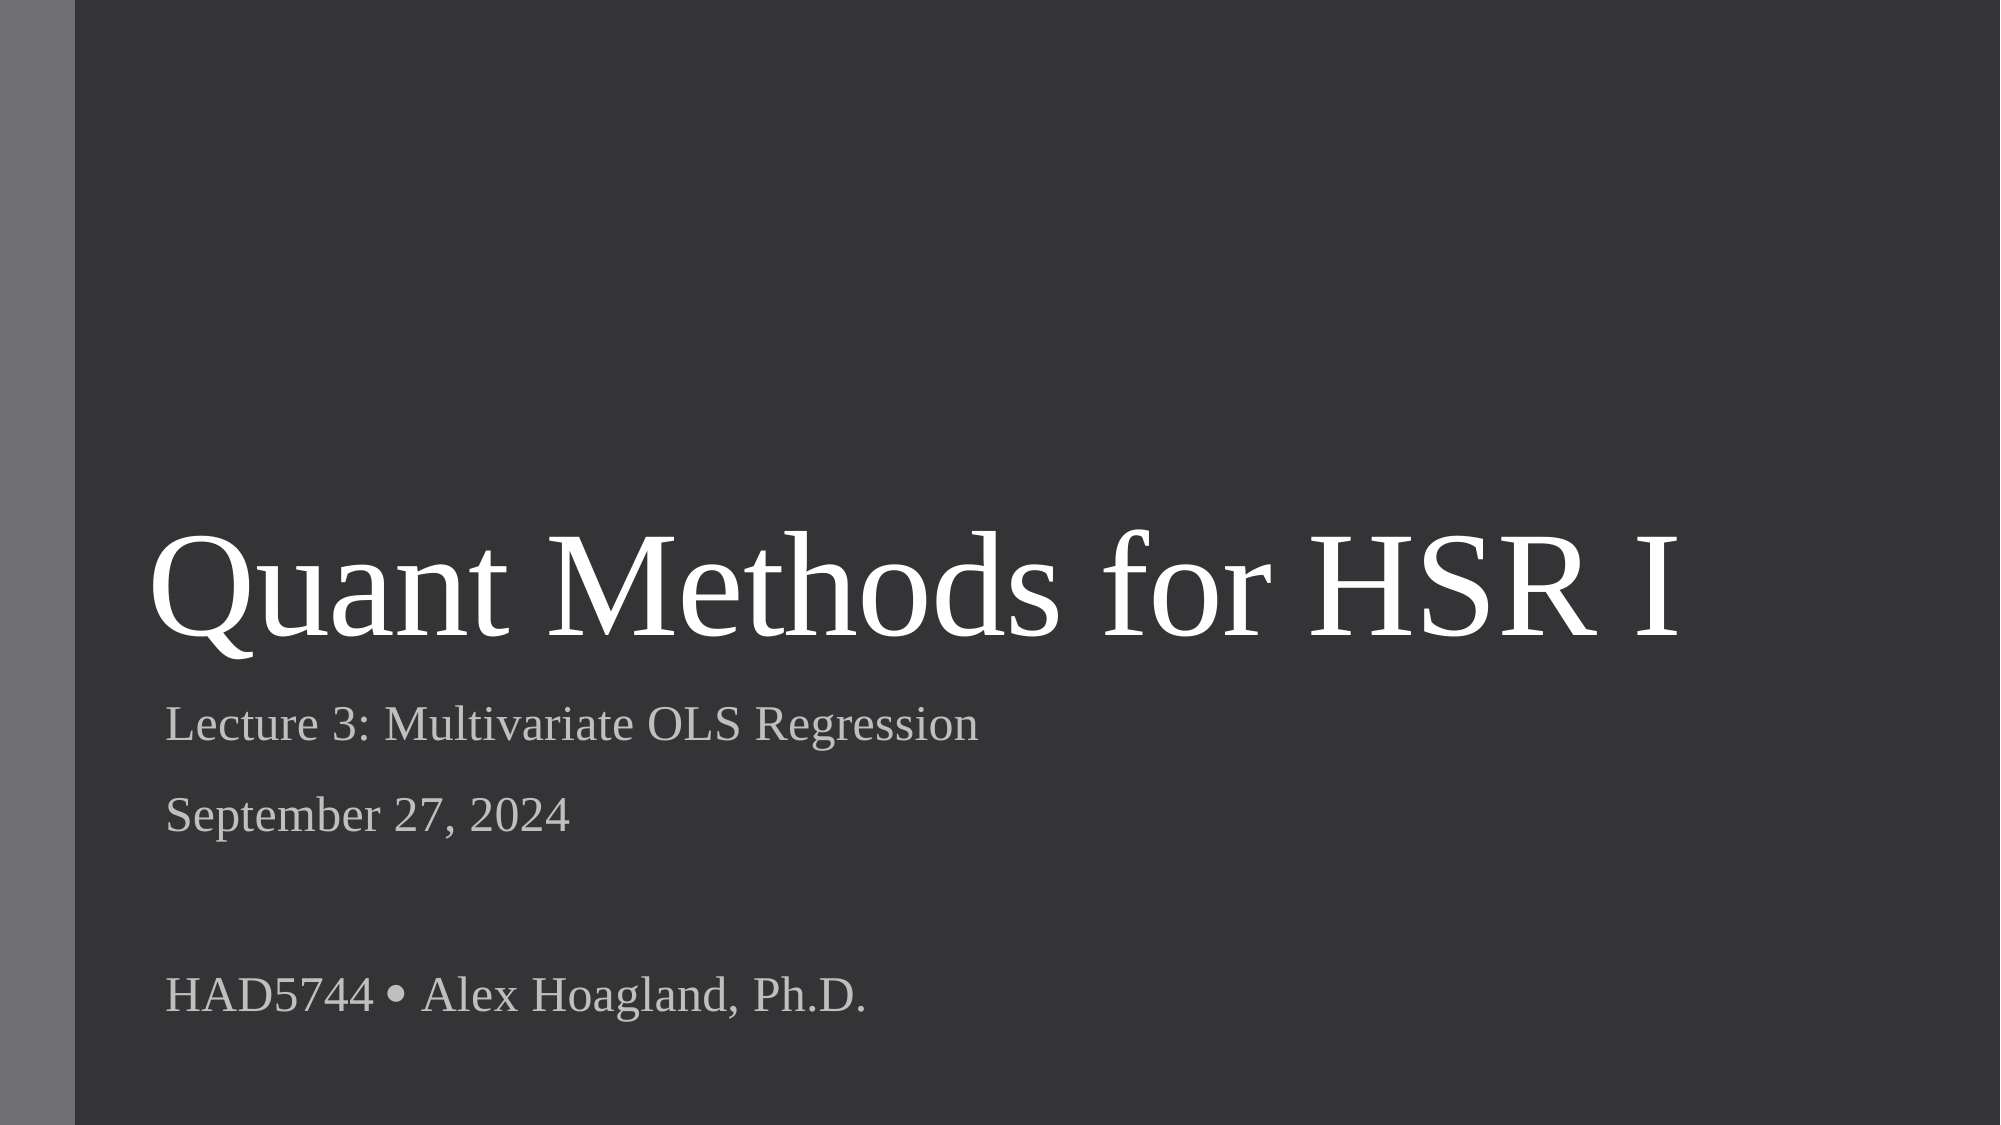

# Quant Methods for HSR I
Lecture 3: Multivariate OLS Regression
September 27, 2024

HAD5744 • Alex Hoagland, Ph.D.